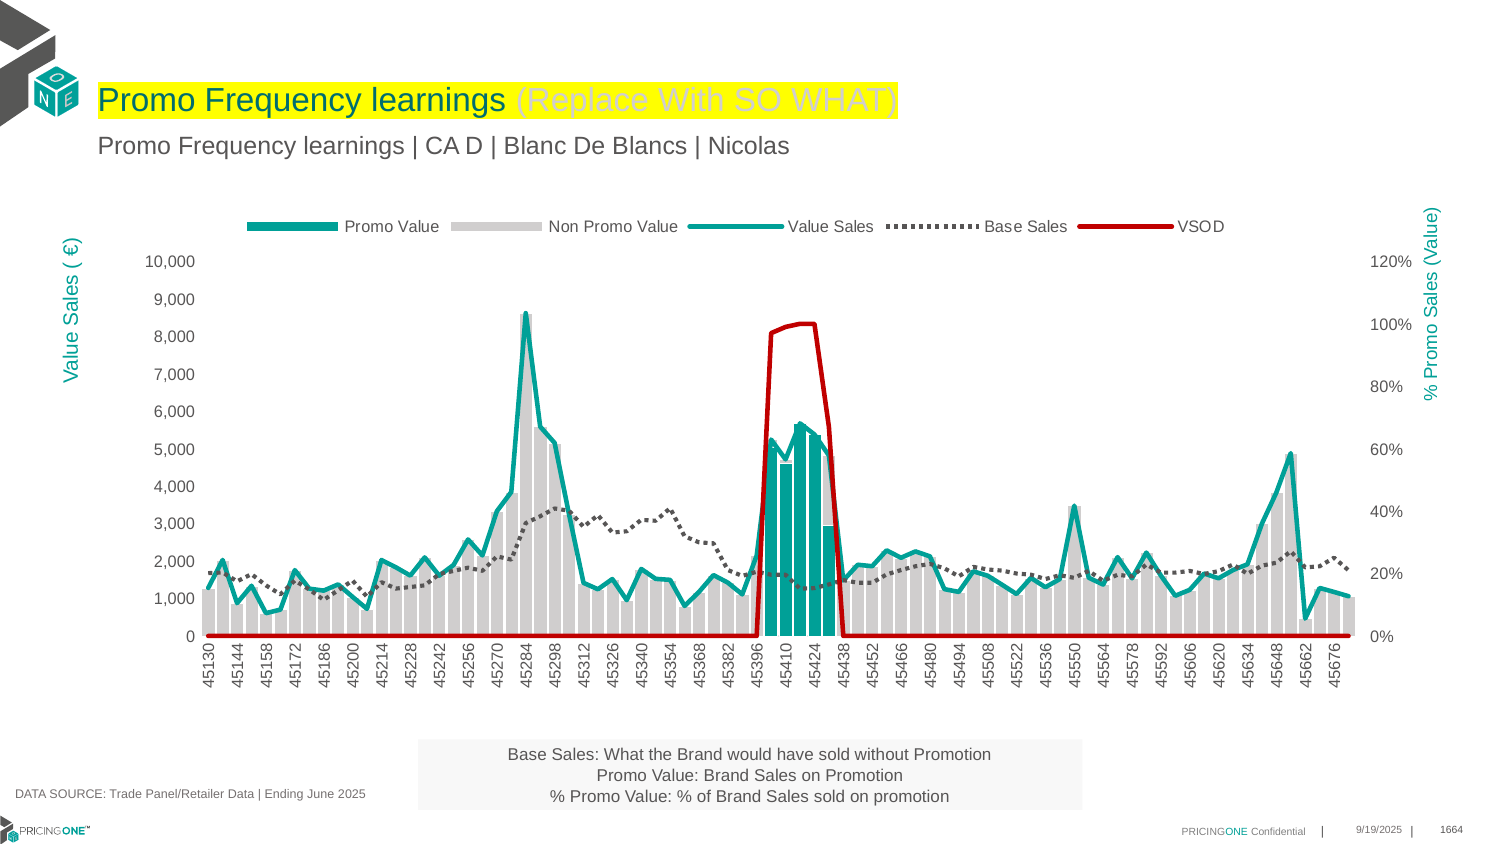

# Promo Frequency learnings (Replace With SO WHAT)
Promo Frequency learnings | CA D | Blanc De Blancs | Nicolas

### Chart

| Category | Promo Value | Non Promo Value | Value Sales | Base Sales | VSOD |
|---|---|---|---|---|---|
| 45130.0 | 0.0 | 1282.0 | 1282.0 | 1676.0 | 0.0 |
| 45137.0 | 0.0 | 2028.0 | 2028.0 | 1694.0 | 0.0 |
| 45144.0 | 0.0 | 875.0 | 875.0 | 1458.0 | 0.0 |
| 45151.0 | 0.0 | 1339.0 | 1339.0 | 1650.0 | 0.0 |
| 45158.0 | 0.0 | 607.0 | 607.0 | 1350.0 | 0.0 |
| 45165.0 | 0.0 | 703.0 | 703.0 | 1110.0 | 0.0 |
| 45172.0 | 0.0 | 1757.0 | 1757.0 | 1478.0 | 0.0 |
| 45179.0 | 0.0 | 1262.0 | 1262.0 | 1240.0 | 0.0 |
| 45186.0 | 0.0 | 1210.0 | 1210.0 | 962.0 | 0.0 |
| 45193.0 | 0.0 | 1375.0 | 1375.0 | 1220.0 | 0.0 |
| 45200.0 | 0.0 | 1043.0 | 1043.0 | 1478.0 | 0.0 |
| 45207.0 | 0.0 | 722.0 | 722.0 | 1048.0 | 0.0 |
| 45214.0 | 0.0 | 2026.0 | 2026.0 | 1436.0 | 0.0 |
| 45221.0 | 0.0 | 1833.0 | 1833.0 | 1264.0 | 0.0 |
| 45228.0 | 0.0 | 1610.0 | 1610.0 | 1306.0 | 0.0 |
| 45235.0 | 0.0 | 2095.0 | 2095.0 | 1350.0 | 0.0 |
| 45242.0 | 0.0 | 1608.0 | 1608.0 | 1650.0 | 0.0 |
| 45249.0 | 0.0 | 1895.0 | 1895.0 | 1736.0 | 0.0 |
| 45256.0 | 0.0 | 2575.0 | 2575.0 | 1822.0 | 0.0 |
| 45263.0 | 0.0 | 2148.0 | 2148.0 | 1738.0 | 0.0 |
| 45270.0 | 0.0 | 3330.0 | 3330.0 | 2124.0 | 0.0 |
| 45277.0 | 0.0 | 3843.0 | 3843.0 | 2038.0 | 0.0 |
| 45284.0 | 0.0 | 8619.0 | 8619.0 | 3012.0 | 0.0 |
| 45291.0 | 0.0 | 5588.0 | 5588.0 | 3195.0 | 0.0 |
| 45298.0 | 0.0 | 5152.0 | 5152.0 | 3402.0 | 0.0 |
| 45305.0 | 0.0 | 3242.0 | 3242.0 | 3342.0 | 0.0 |
| 45312.0 | 0.0 | 1416.0 | 1416.0 | 2912.0 | 0.0 |
| 45319.0 | 0.0 | 1246.0 | 1246.0 | 3224.0 | 0.0 |
| 45326.0 | 0.0 | 1518.0 | 1518.0 | 2760.0 | 0.0 |
| 45333.0 | 0.0 | 954.0 | 954.0 | 2794.0 | 0.0 |
| 45340.0 | 0.0 | 1789.0 | 1789.0 | 3098.0 | 0.0 |
| 45347.0 | 0.0 | 1523.0 | 1523.0 | 3074.0 | 0.0 |
| 45354.0 | 0.0 | 1497.0 | 1497.0 | 3410.0 | 0.0 |
| 45361.0 | 0.0 | 800.0 | 800.0 | 2662.0 | 0.0 |
| 45368.0 | 0.0 | 1174.0 | 1174.0 | 2498.0 | 0.0 |
| 45375.0 | 0.0 | 1624.0 | 1624.0 | 2472.0 | 0.0 |
| 45382.0 | 0.0 | 1422.0 | 1422.0 | 1758.0 | 0.0 |
| 45389.0 | 0.0 | 1109.0 | 1109.0 | 1602.0 | 0.0 |
| 45396.0 | 0.0 | 2145.0 | 2145.0 | 1712.0 | 0.0 |
| 45403.0 | 5050.0 | 194.0 | 5244.0 | 1634.0 | 0.97 |
| 45410.0 | 4606.0 | 108.0 | 4714.0 | 1634.0 | 0.99 |
| 45417.0 | 5676.0 | 0.0 | 5676.0 | 1262.0 | 1.0 |
| 45424.0 | 5380.0 | 0.0 | 5380.0 | 1276.0 | 1.0 |
| 45431.0 | 2960.0 | 1859.0 | 4819.0 | 1376.0 | 0.67 |
| 45438.0 | 0.0 | 1481.0 | 1481.0 | 1492.0 | 0.0 |
| 45445.0 | 0.0 | 1901.0 | 1901.0 | 1418.0 | 0.0 |
| 45452.0 | 0.0 | 1861.0 | 1861.0 | 1418.0 | 0.0 |
| 45459.0 | 0.0 | 2285.0 | 2285.0 | 1642.0 | 0.0 |
| 45466.0 | 0.0 | 2086.0 | 2086.0 | 1758.0 | 0.0 |
| 45473.0 | 0.0 | 2257.0 | 2257.0 | 1860.0 | 0.0 |
| 45480.0 | 0.0 | 2124.0 | 2124.0 | 1922.0 | 0.0 |
| 45487.0 | 0.0 | 1250.0 | 1250.0 | 1806.0 | 0.0 |
| 45494.0 | 0.0 | 1175.0 | 1175.0 | 1590.0 | 0.0 |
| 45501.0 | 0.0 | 1726.0 | 1726.0 | 1844.0 | 0.0 |
| 45508.0 | 0.0 | 1607.0 | 1607.0 | 1774.0 | 0.0 |
| 45515.0 | 0.0 | 1366.0 | 1366.0 | 1744.0 | 0.0 |
| 45522.0 | 0.0 | 1118.0 | 1118.0 | 1666.0 | 0.0 |
| 45529.0 | 0.0 | 1550.0 | 1550.0 | 1636.0 | 0.0 |
| 45536.0 | 0.0 | 1300.0 | 1300.0 | 1518.0 | 0.0 |
| 45543.0 | 0.0 | 1517.0 | 1517.0 | 1620.0 | 0.0 |
| 45550.0 | 0.0 | 3478.0 | 3478.0 | 1550.0 | 0.0 |
| 45557.0 | 0.0 | 1555.0 | 1555.0 | 1736.0 | 0.0 |
| 45564.0 | 0.0 | 1371.0 | 1371.0 | 1472.0 | 0.0 |
| 45571.0 | 0.0 | 2103.0 | 2103.0 | 1632.0 | 0.0 |
| 45578.0 | 0.0 | 1537.0 | 1537.0 | 1588.0 | 0.0 |
| 45585.0 | 0.0 | 2225.0 | 2225.0 | 1906.0 | 0.0 |
| 45592.0 | 0.0 | 1612.0 | 1612.0 | 1690.0 | 0.0 |
| 45599.0 | 0.0 | 1072.0 | 1072.0 | 1690.0 | 0.0 |
| 45606.0 | 0.0 | 1230.0 | 1230.0 | 1734.0 | 0.0 |
| 45613.0 | 0.0 | 1666.0 | 1666.0 | 1652.0 | 0.0 |
| 45620.0 | 0.0 | 1540.0 | 1540.0 | 1730.0 | 0.0 |
| 45627.0 | 0.0 | 1758.0 | 1758.0 | 1906.0 | 0.0 |
| 45634.0 | 0.0 | 1913.0 | 1913.0 | 1658.0 | 0.0 |
| 45641.0 | 0.0 | 2999.0 | 2999.0 | 1876.0 | 0.0 |
| 45648.0 | 0.0 | 3823.0 | 3823.0 | 1954.0 | 0.0 |
| 45655.0 | 0.0 | 4881.0 | 4881.0 | 2260.0 | 0.0 |
| 45662.0 | 0.0 | 462.0 | 462.0 | 1830.0 | 0.0 |
| 45669.0 | 0.0 | 1281.0 | 1281.0 | 1860.0 | 0.0 |
| 45676.0 | 0.0 | 1174.0 | 1174.0 | 2088.0 | 0.0 |
| 45683.0 | 0.0 | 1060.0 | 1060.0 | 1752.0 | 0.0 |
% Promo Sales (Value)
Value Sales ( €)
Base Sales: What the Brand would have sold without Promotion
Promo Value: Brand Sales on Promotion
% Promo Value: % of Brand Sales sold on promotion
DATA SOURCE: Trade Panel/Retailer Data | Ending June 2025

9/19/2025
1664